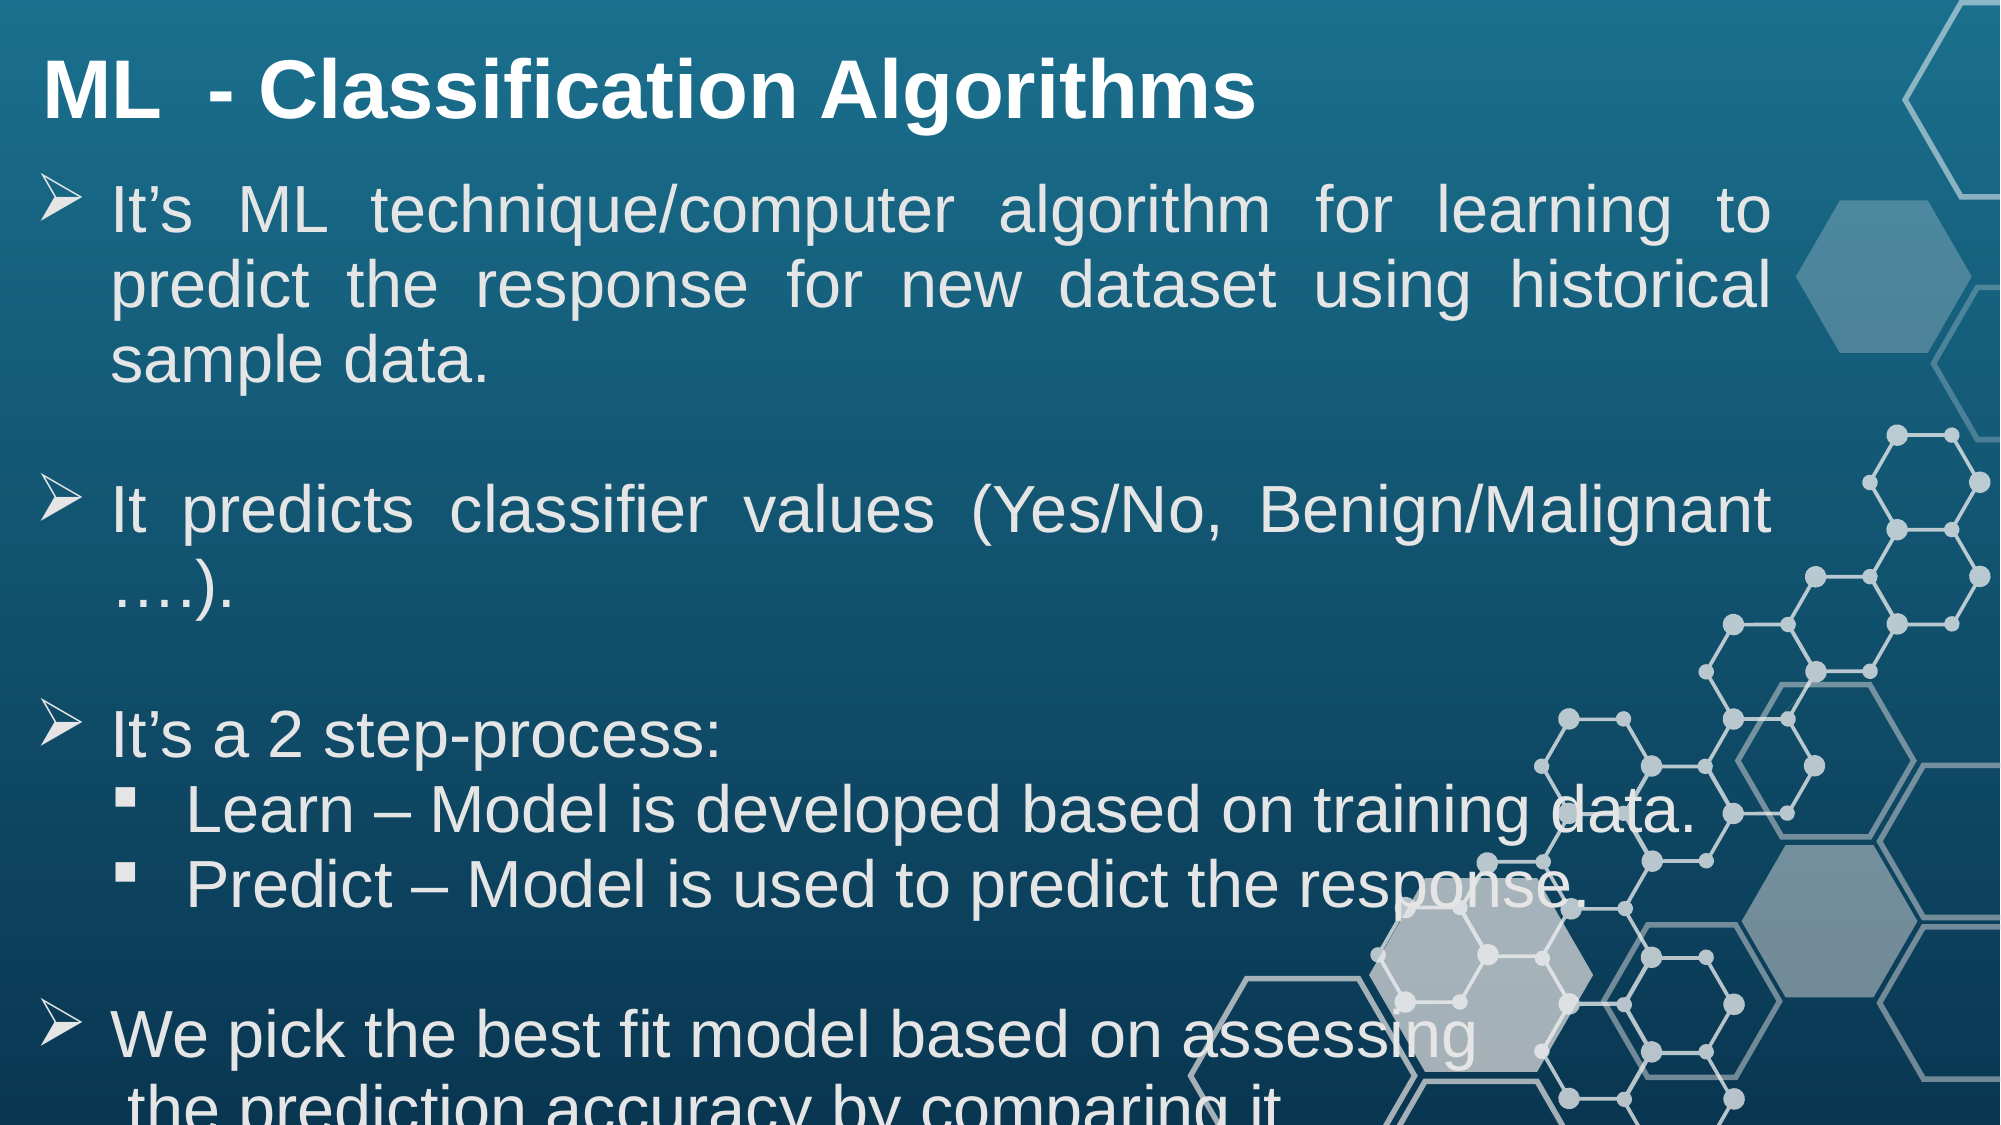

ML  - Classification Algorithms
It’s ML technique/computer algorithm for learning to predict the response for new dataset using historical sample data.

It predicts classifier values (Yes/No, Benign/Malignant ….).

It’s a 2 step-process:
Learn – Model is developed based on training data.
Predict – Model is used to predict the response.

We pick the best fit model based on assessing
     the prediction accuracy by comparing it
     with historical data.